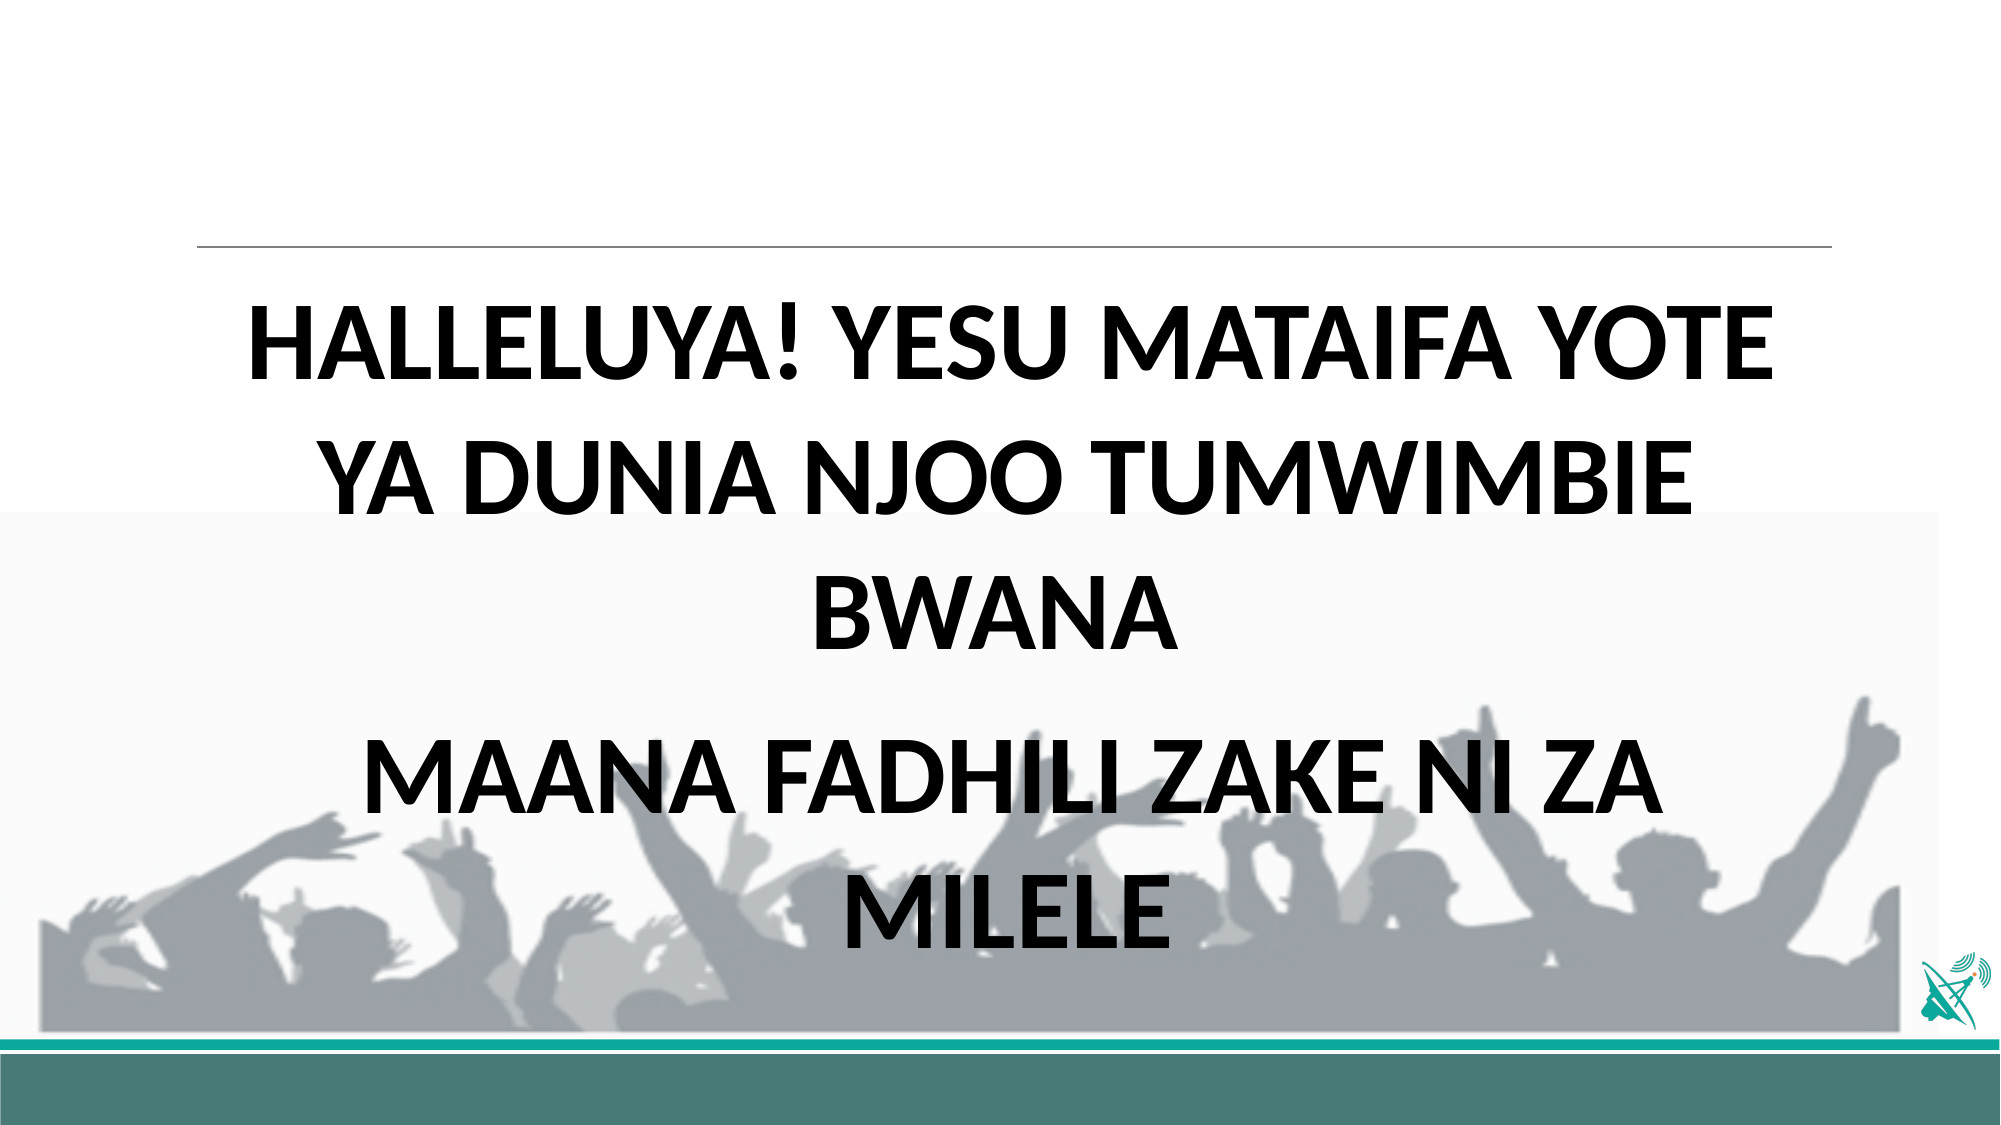

HALLELUYA! YESU MATAIFA YOTE YA DUNIA NJOO TUMWIMBIE BWANA
MAANA FADHILI ZAKE NI ZA MILELE